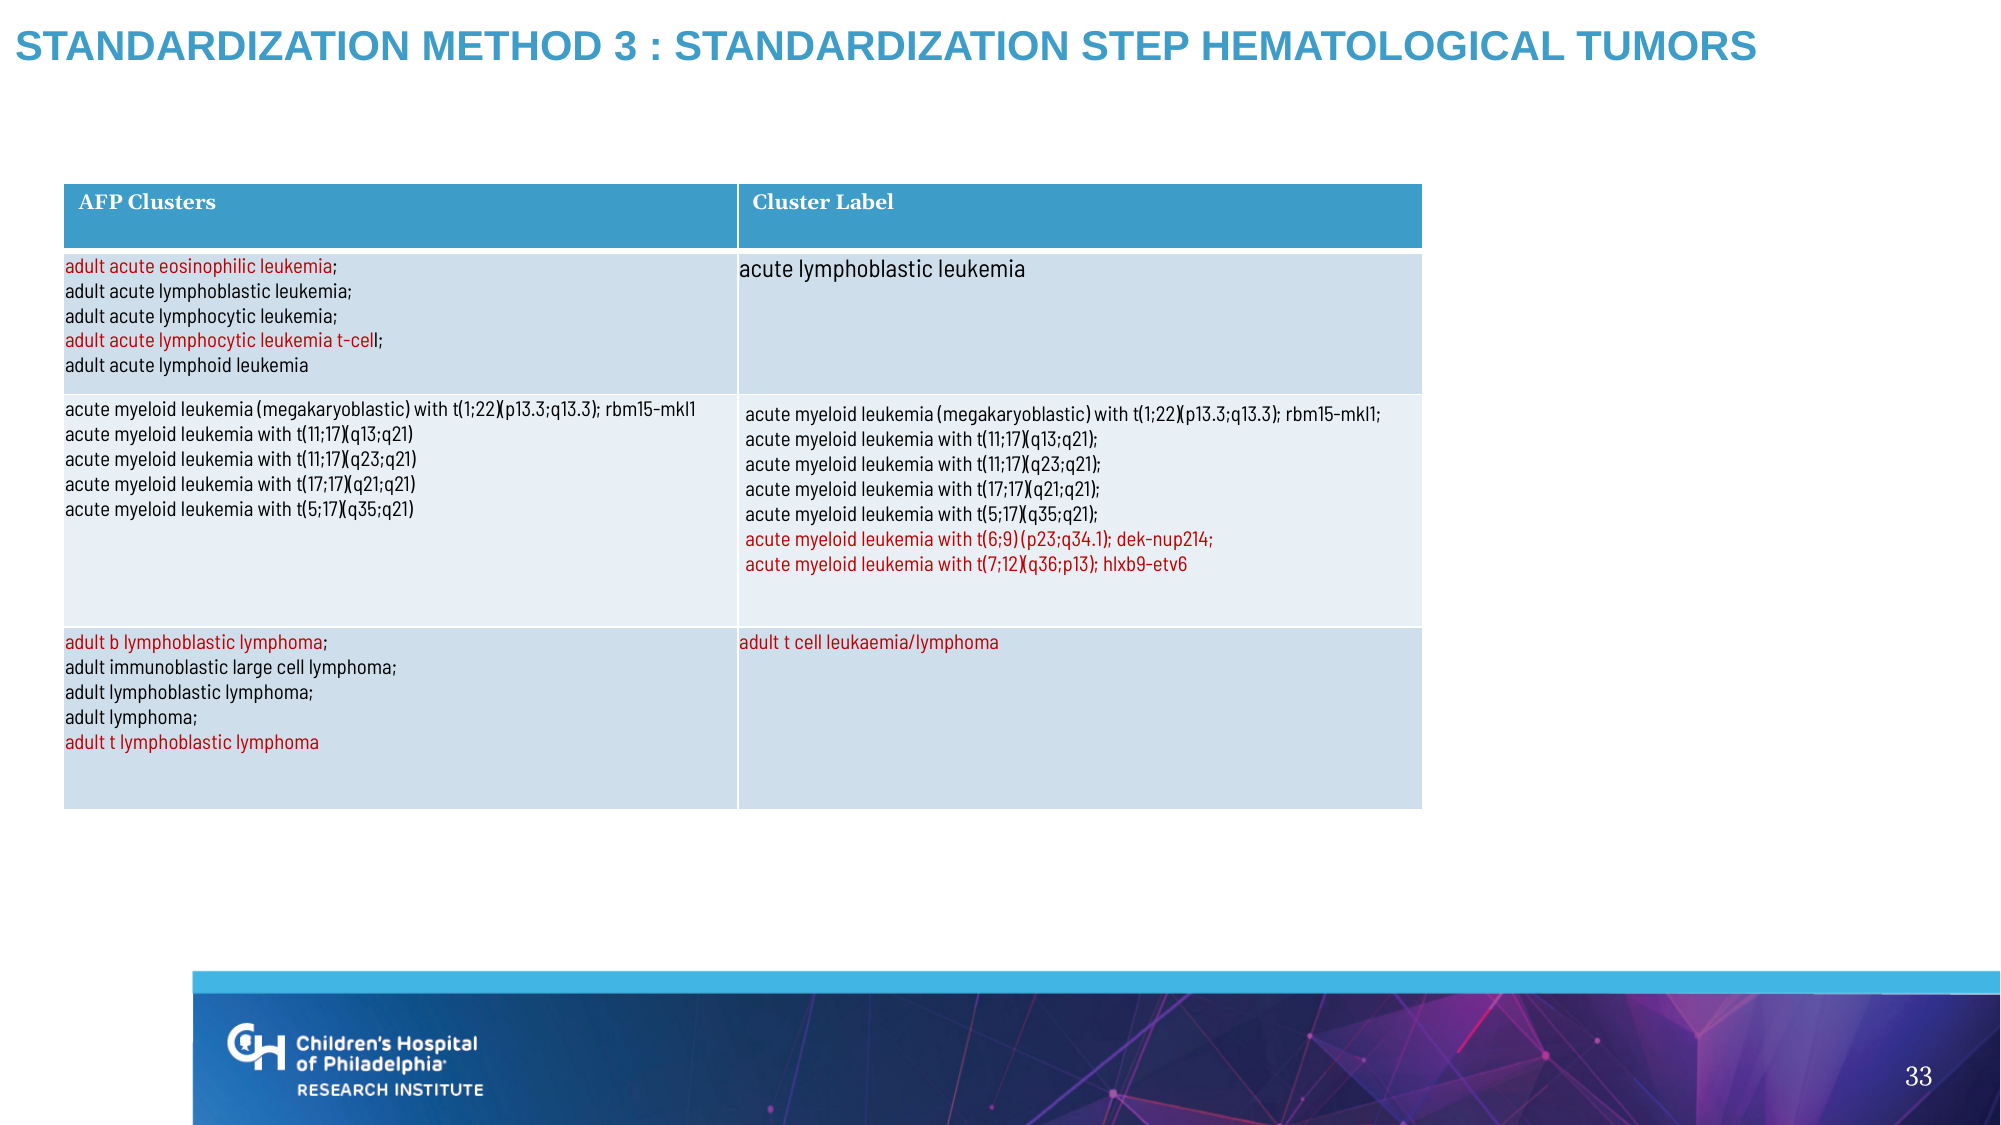

# Standardization Method 3 : Standardization Step Hematological Tumors

| AFP Clusters | Cluster Label |
| --- | --- |
| adult acute eosinophilic leukemia; adult acute lymphoblastic leukemia; adult acute lymphocytic leukemia; adult acute lymphocytic leukemia t-cell; adult acute lymphoid leukemia | acute lymphoblastic leukemia |
| acute myeloid leukemia (megakaryoblastic) with t(1;22)(p13.3;q13.3); rbm15-mkl1 acute myeloid leukemia with t(11;17)(q13;q21) acute myeloid leukemia with t(11;17)(q23;q21) acute myeloid leukemia with t(17;17)(q21;q21) acute myeloid leukemia with t(5;17)(q35;q21) | acute myeloid leukemia (megakaryoblastic) with t(1;22)(p13.3;q13.3); rbm15-mkl1; acute myeloid leukemia with t(11;17)(q13;q21); acute myeloid leukemia with t(11;17)(q23;q21); acute myeloid leukemia with t(17;17)(q21;q21); acute myeloid leukemia with t(5;17)(q35;q21); acute myeloid leukemia with t(6;9) (p23;q34.1); dek-nup214; acute myeloid leukemia with t(7;12)(q36;p13); hlxb9-etv6 |
| adult b lymphoblastic lymphoma; adult immunoblastic large cell lymphoma; adult lymphoblastic lymphoma; adult lymphoma; adult t lymphoblastic lymphoma | adult t cell leukaemia/lymphoma |

33